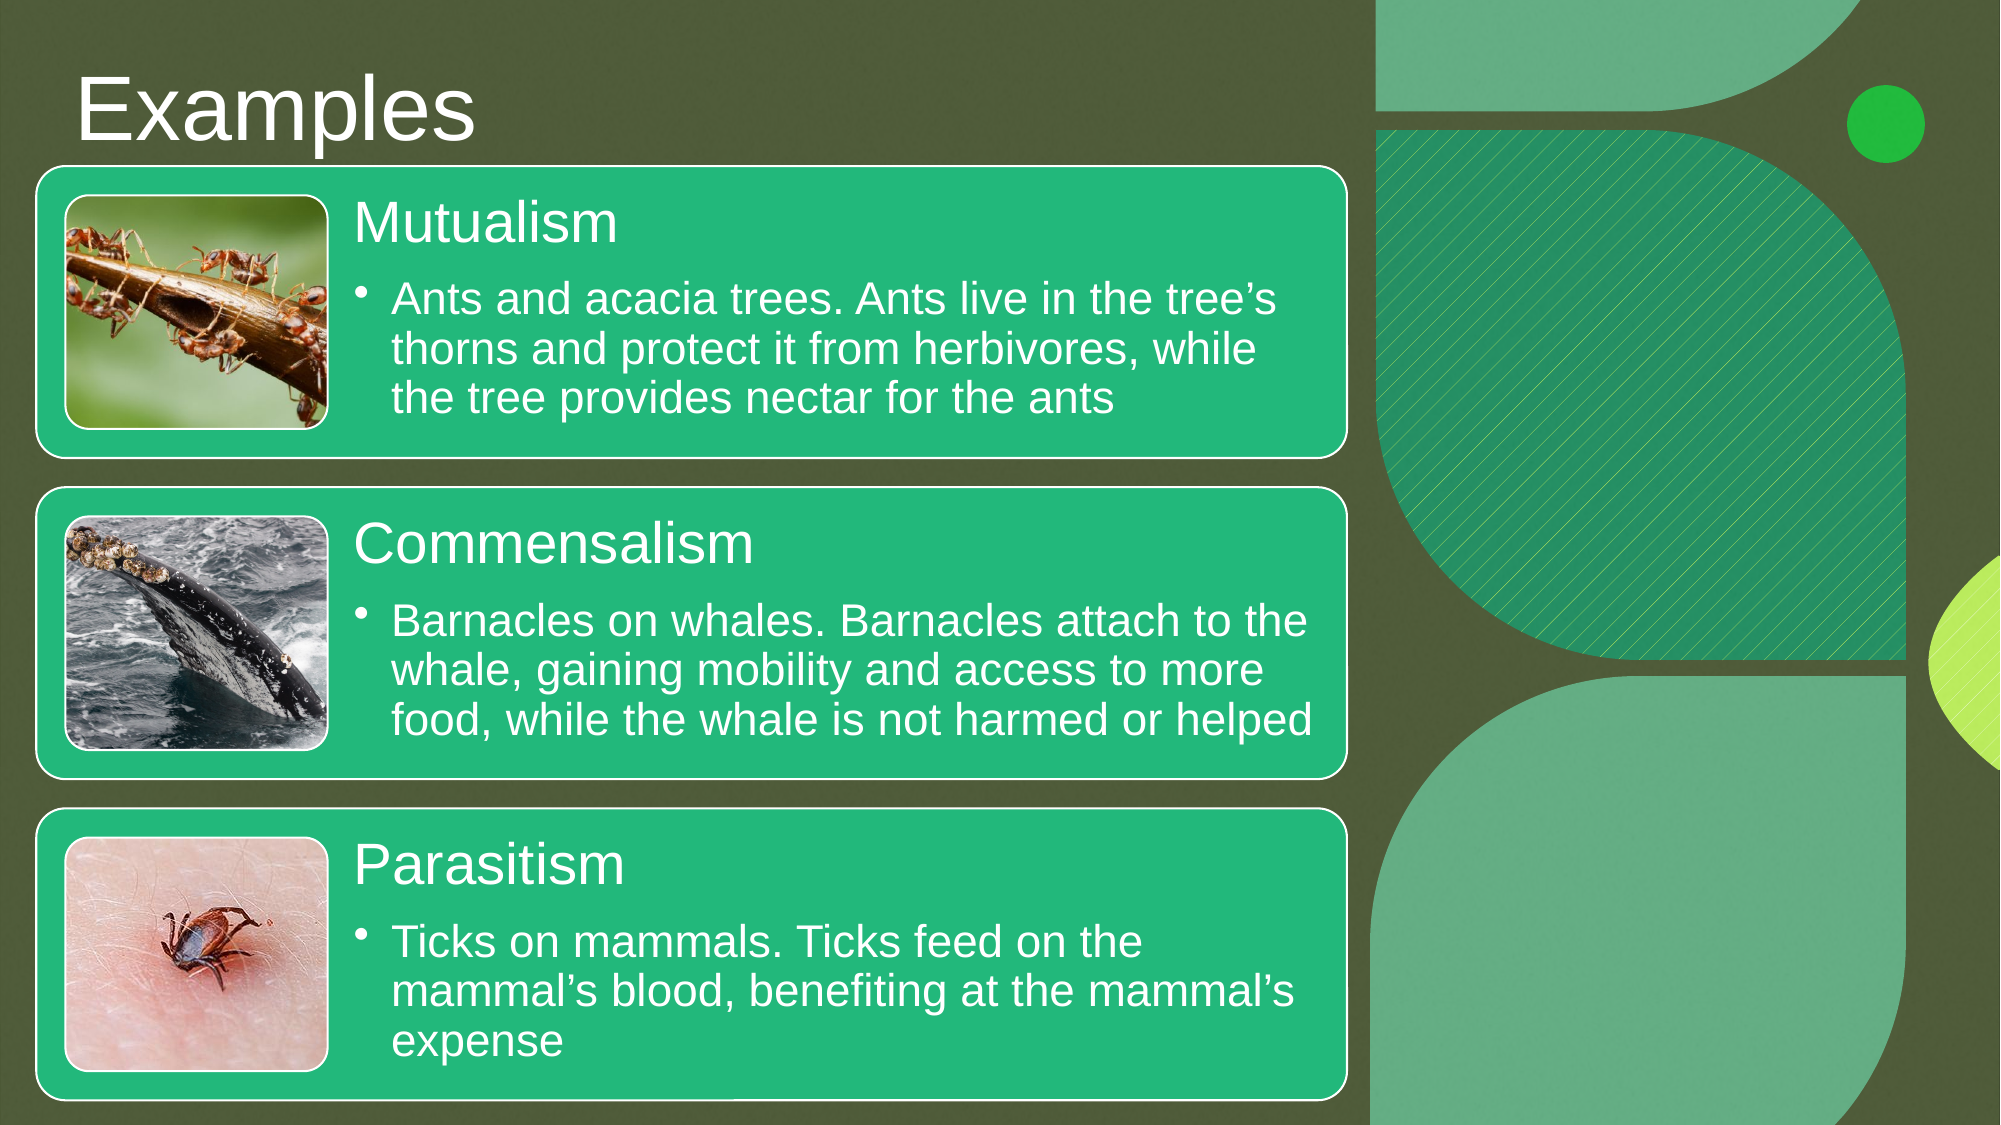

# Examples
Mutualism
Ants and acacia trees. Ants live in the tree’s thorns and protect it from herbivores, while the tree provides nectar for the ants
Commensalism
Barnacles on whales. Barnacles attach to the whale, gaining mobility and access to more food, while the whale is not harmed or helped
Parasitism
Ticks on mammals. Ticks feed on the mammal’s blood, benefiting at the mammal’s expense